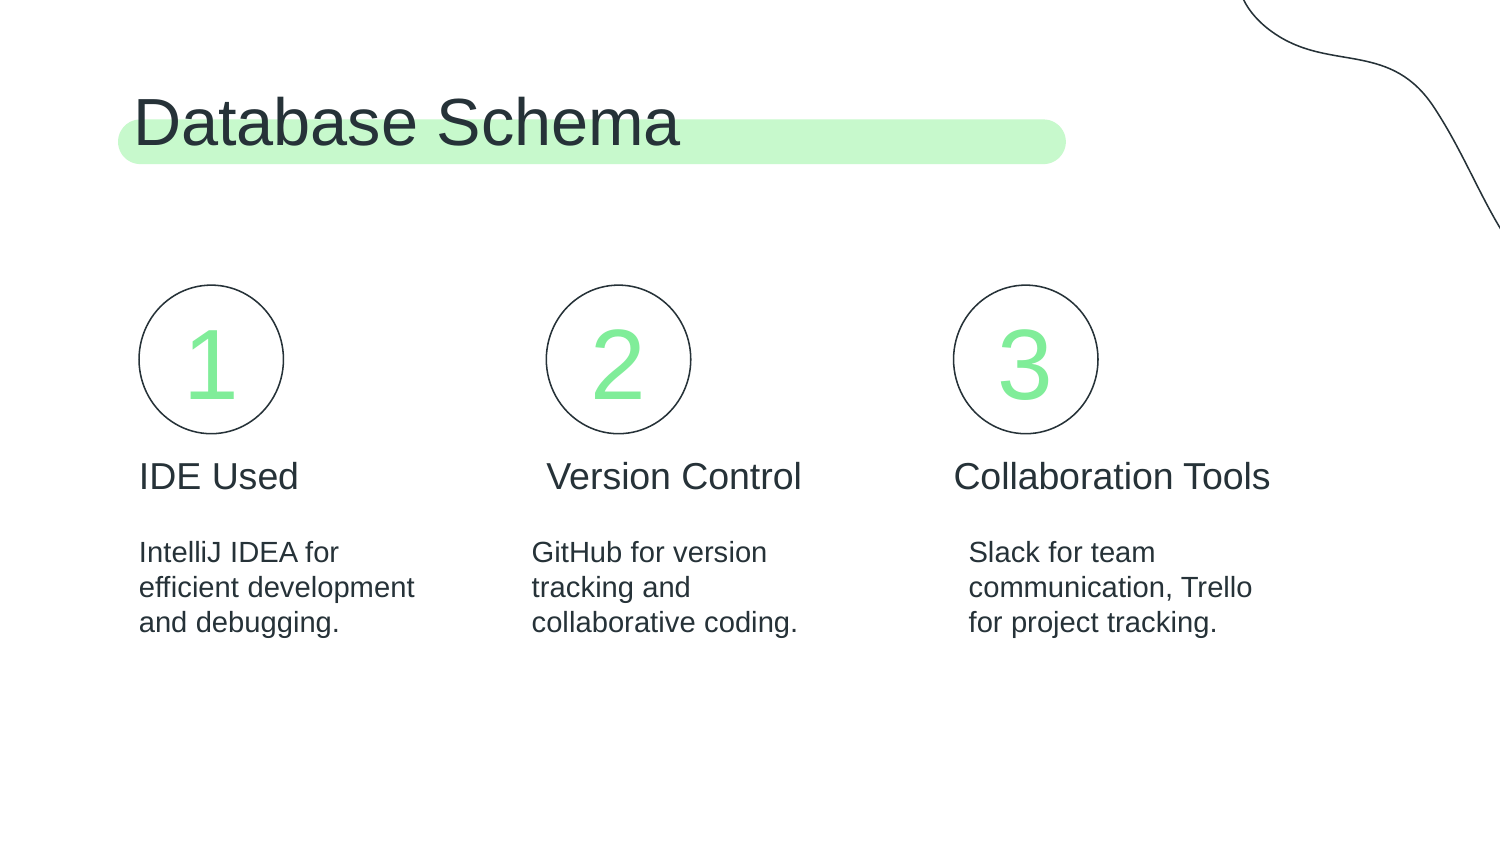

Database Schema

# 1
2
3
Version Control
IDE Used
Collaboration Tools
GitHub for version tracking and collaborative coding.
IntelliJ IDEA for efficient development and debugging.
Slack for team communication, Trello for project tracking.